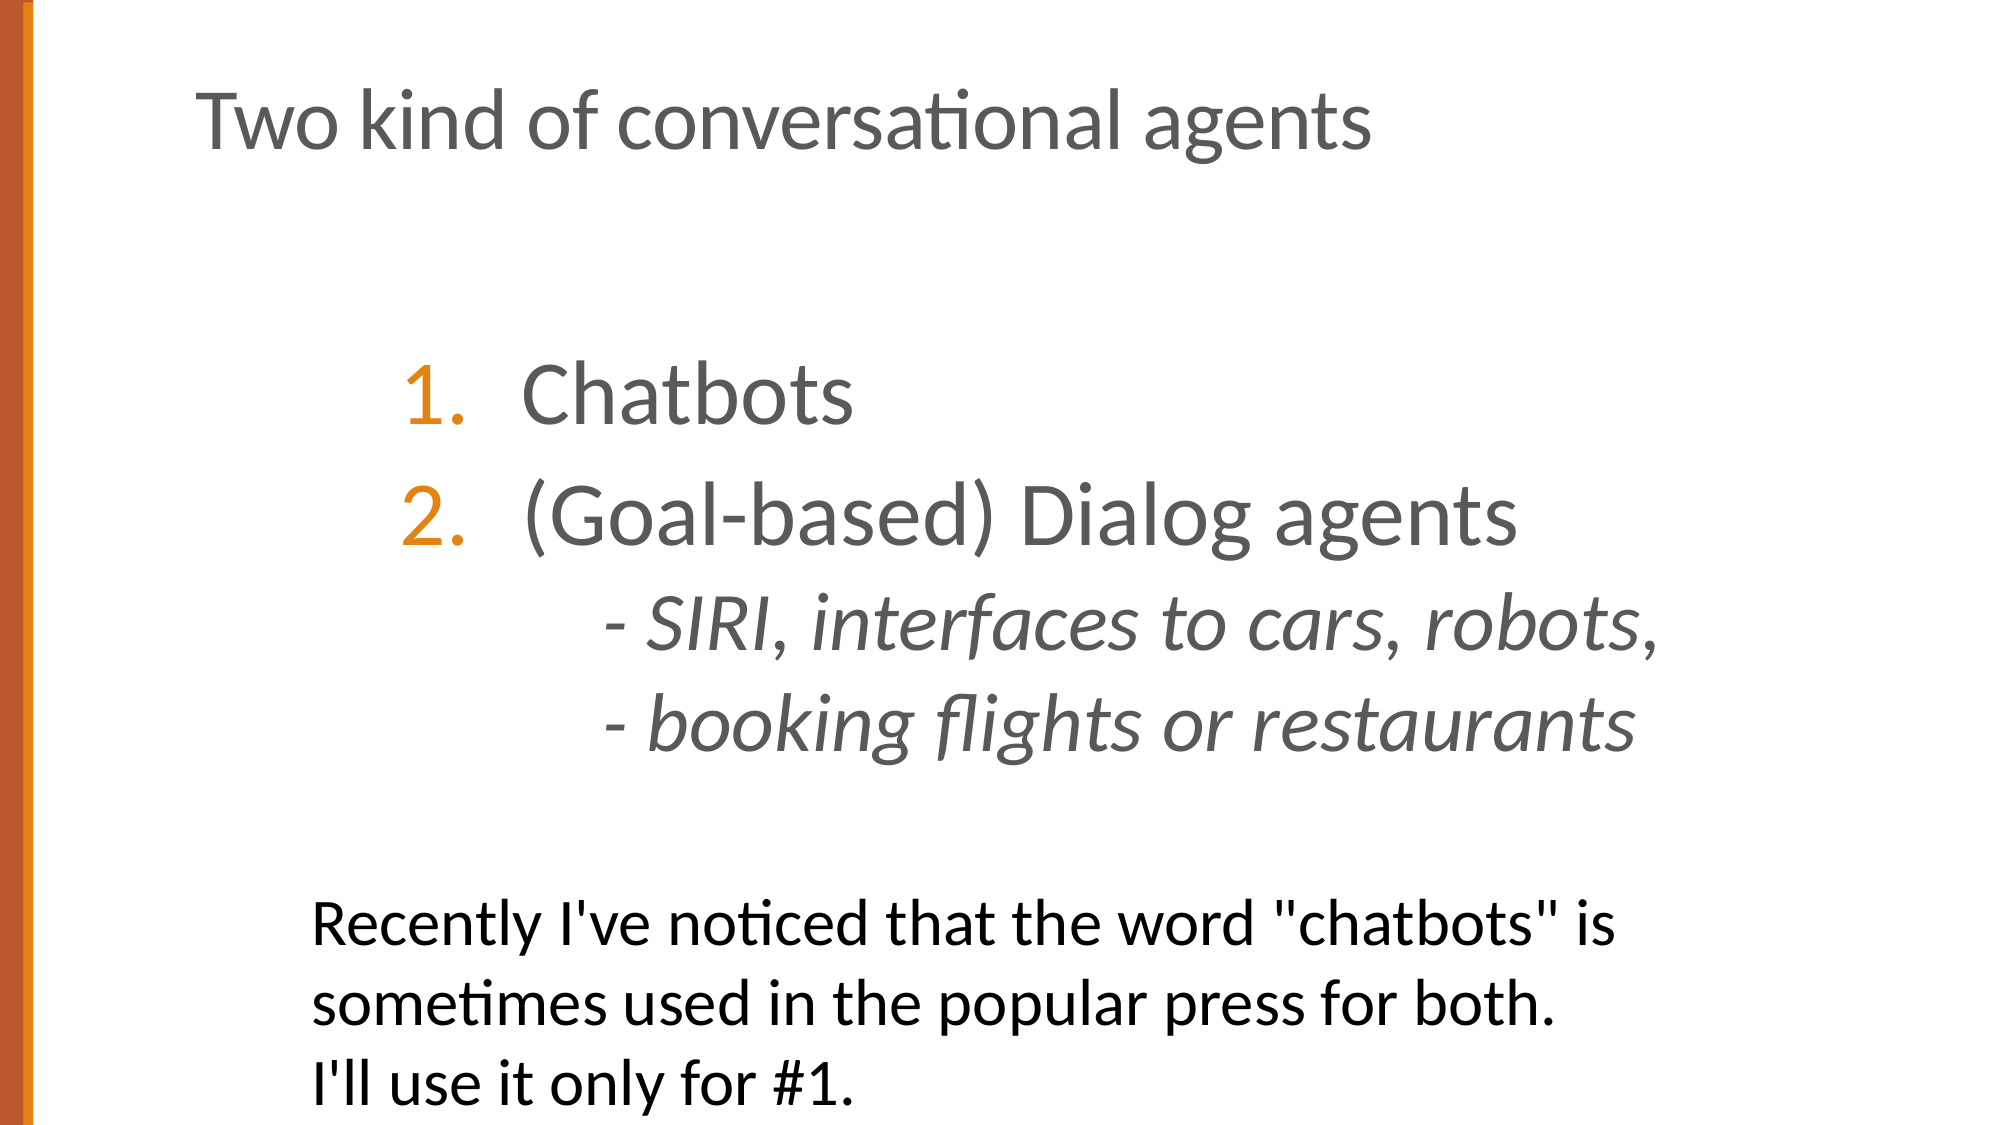

# Two kind of conversational agents
Chatbots
(Goal-based) Dialog agents
	- SIRI, interfaces to cars, robots,
	- booking flights or restaurants
Recently I've noticed that the word "chatbots" is sometimes used in the popular press for both.
I'll use it only for #1.